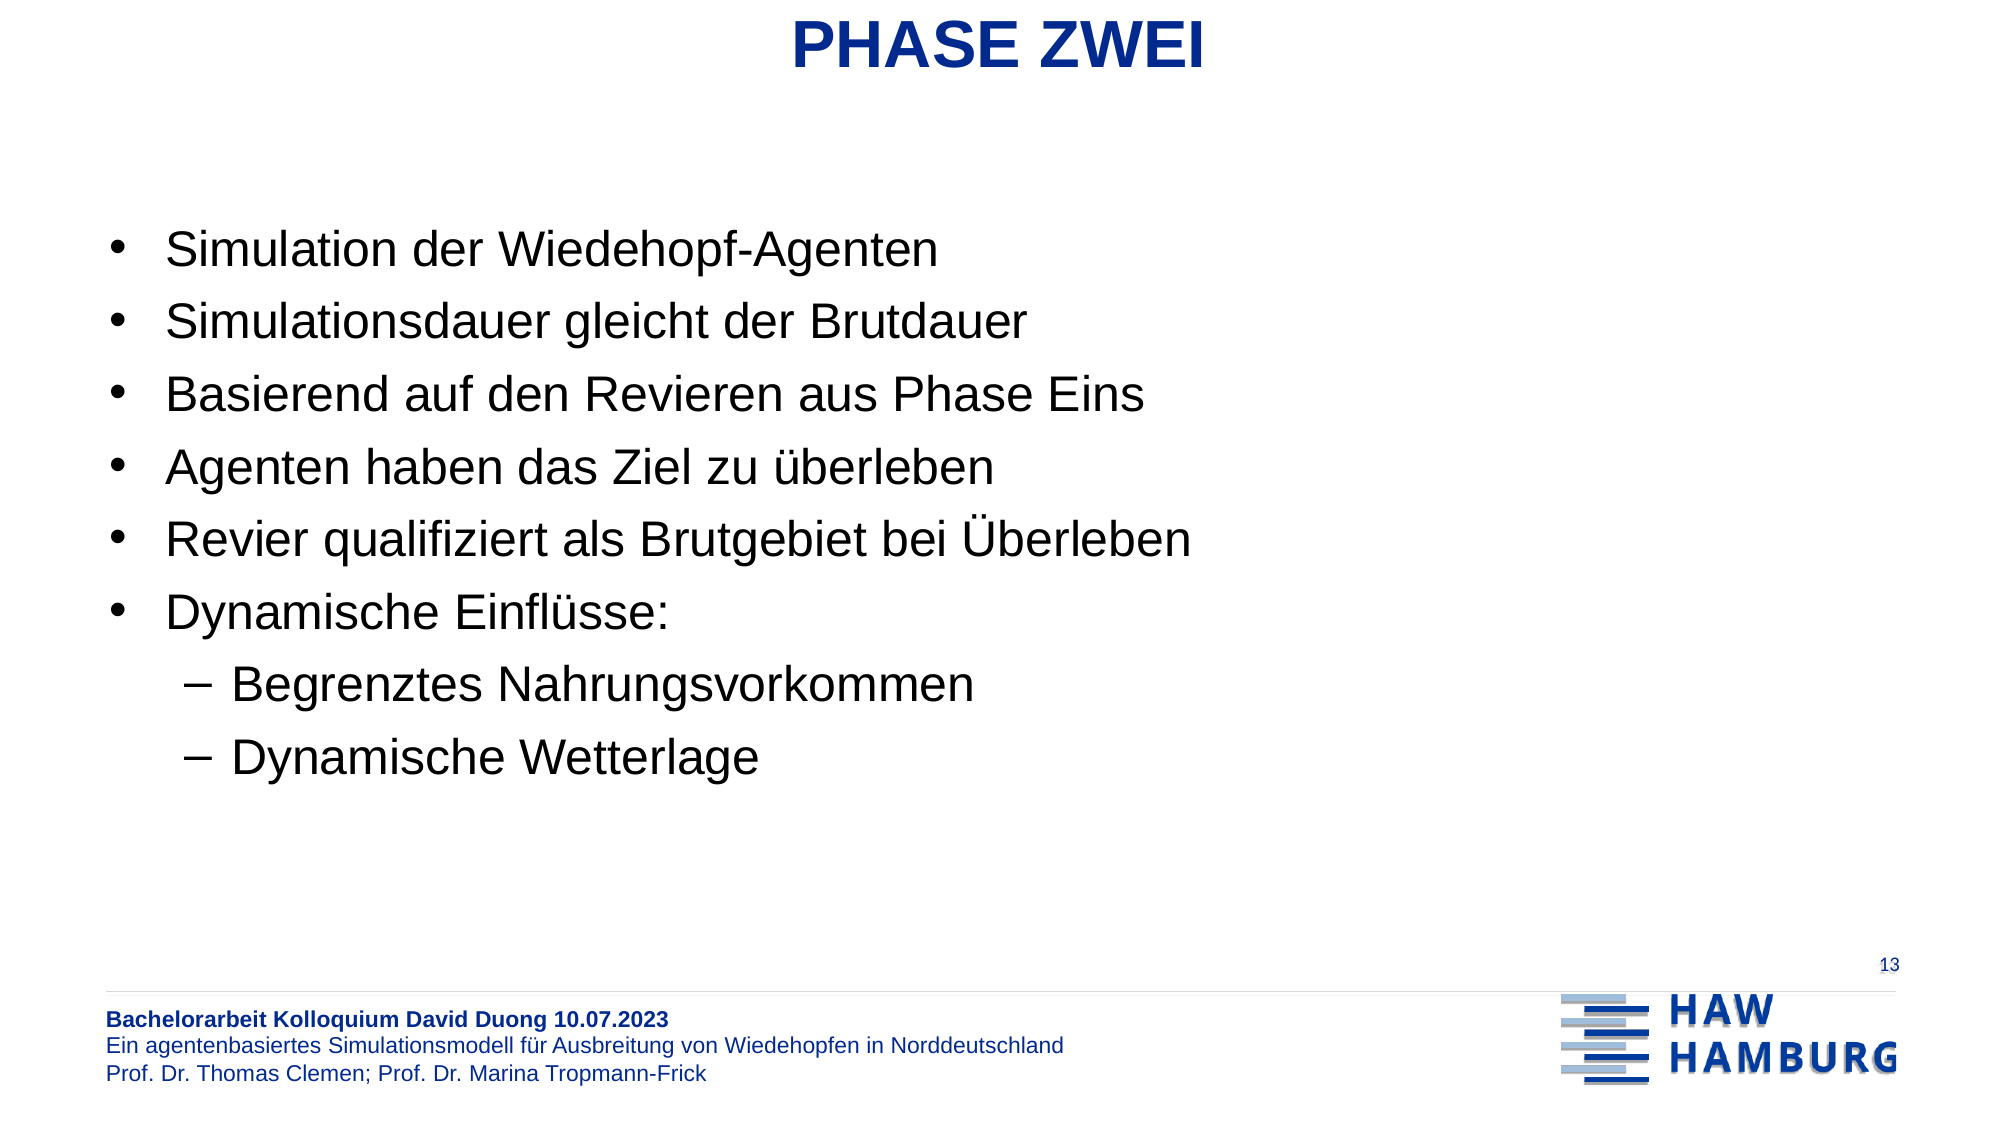

Phase Zwei
Simulation der Wiedehopf-Agenten
Simulationsdauer gleicht der Brutdauer
Basierend auf den Revieren aus Phase Eins
Agenten haben das Ziel zu überleben
Revier qualifiziert als Brutgebiet bei Überleben
Dynamische Einflüsse:
Begrenztes Nahrungsvorkommen
Dynamische Wetterlage
13